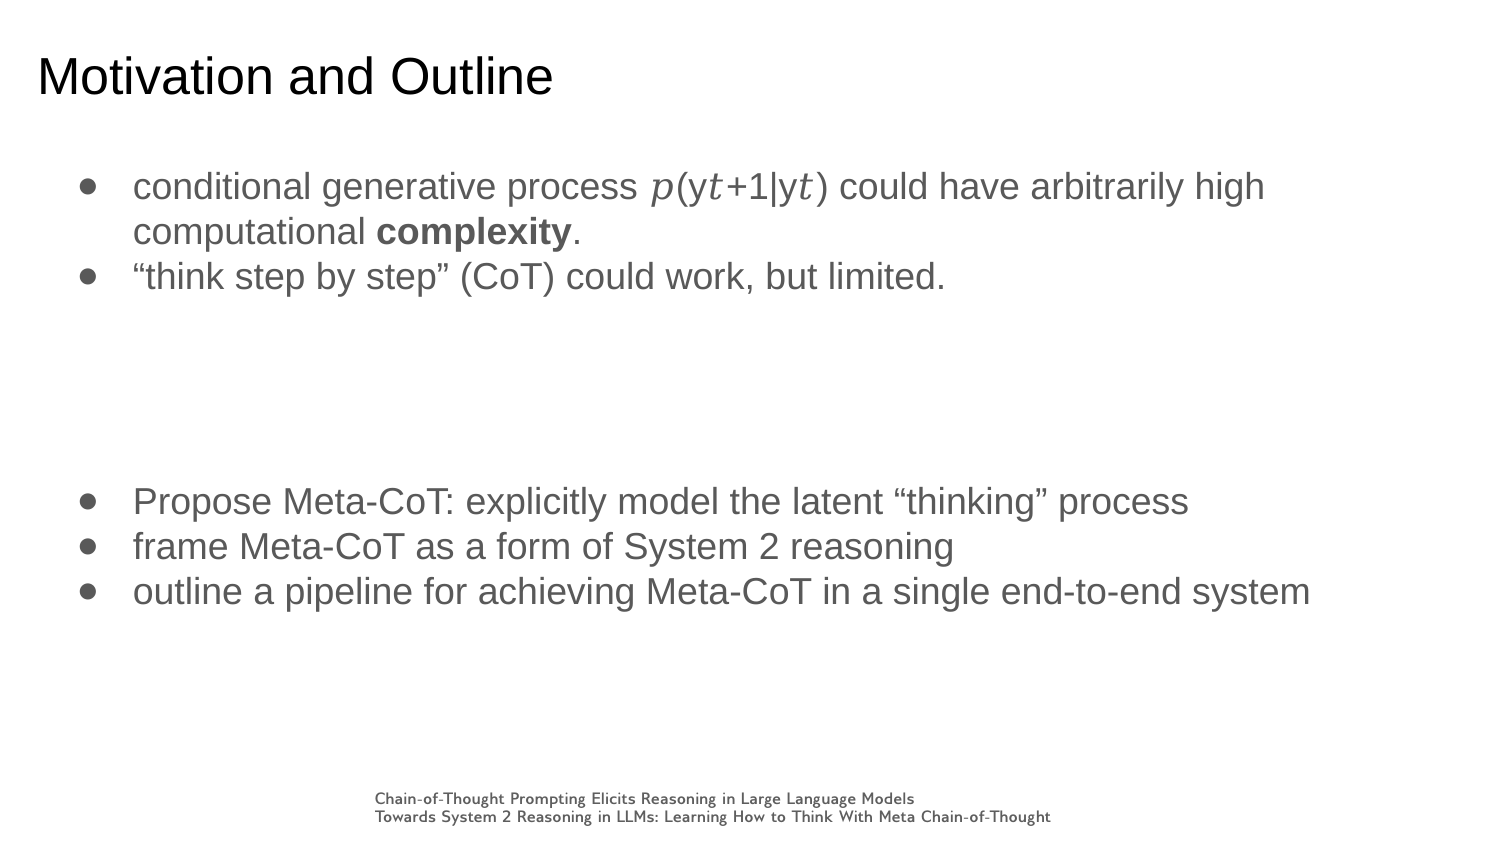

# Motivation and Outline
conditional generative process 𝑝(y𝑡+1|y𝑡) could have arbitrarily high computational complexity.
“think step by step” (CoT) could work, but limited.

Propose Meta-CoT: explicitly model the latent “thinking” process
frame Meta-CoT as a form of System 2 reasoning
outline a pipeline for achieving Meta-CoT in a single end-to-end system
Chain-of-Thought Prompting Elicits Reasoning in Large Language Models
Towards System 2 Reasoning in LLMs: Learning How to Think With Meta Chain-of-Thought